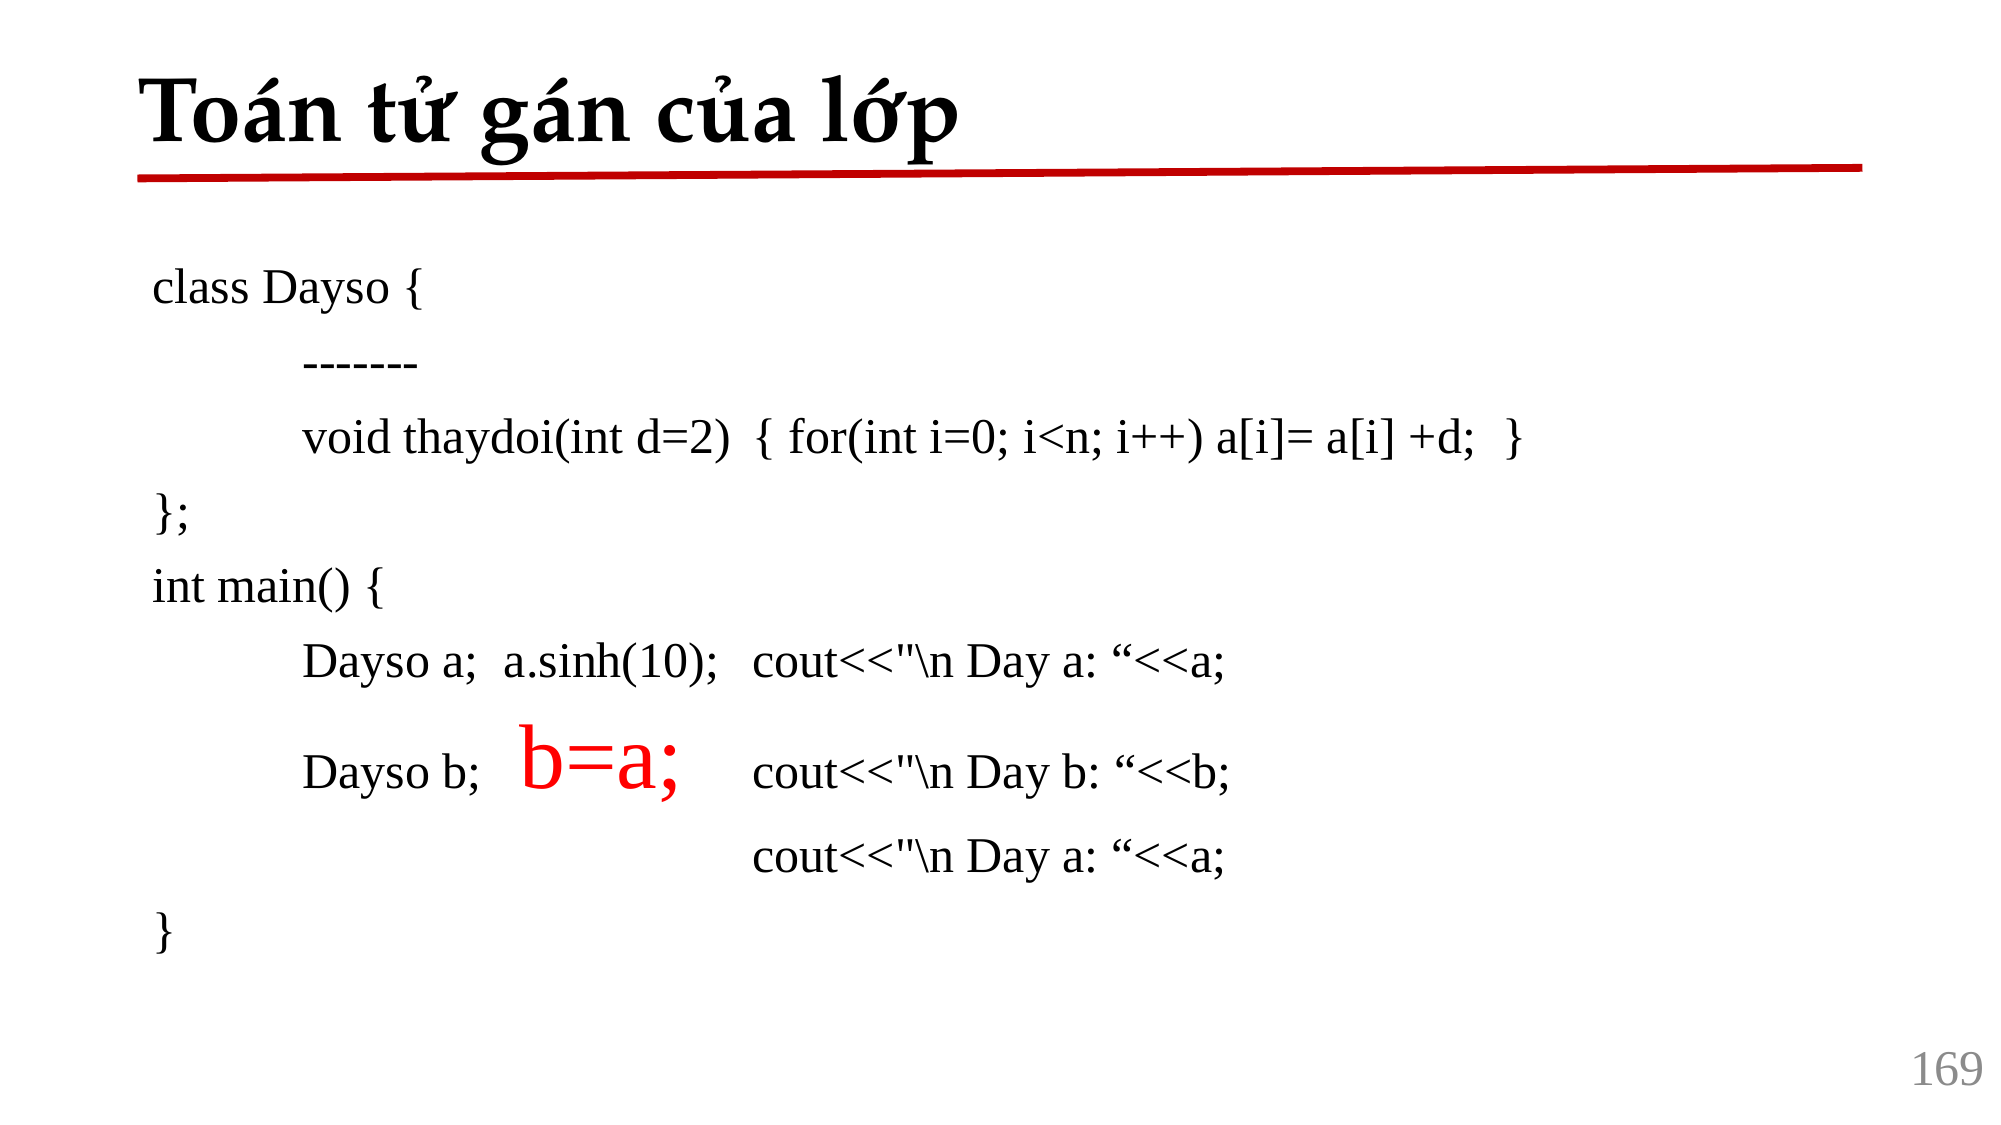

# Toán tử gán của lớp
class Dayso {
	-------
	void thaydoi(int d=2)	{ for(int i=0; i<n; i++) a[i]= a[i] +d; 	}
};
int main() {
	Dayso a;  a.sinh(10); 	cout<<"\n Day a: “<<a;
	Dayso b;   b=a;	cout<<"\n Day b: “<<b;
				cout<<"\n Day a: “<<a;
}

169